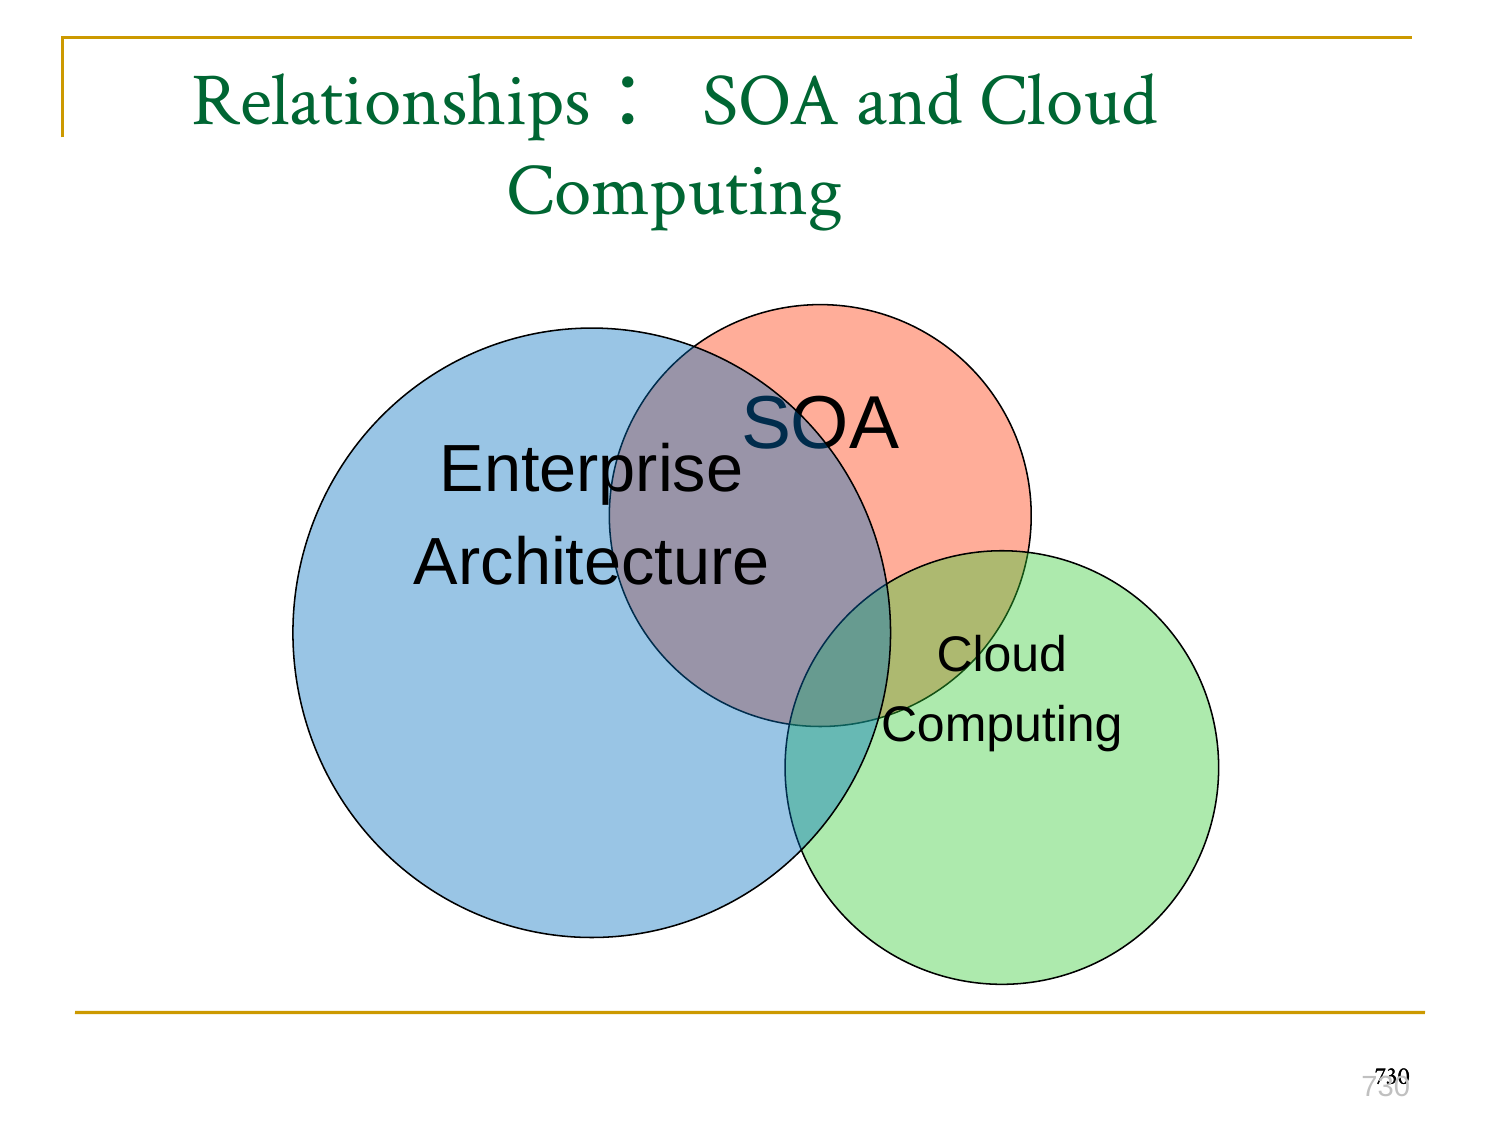

Relationships：SOA and Cloud Computing
SOA
Enterprise
Architecture
Cloud
Computing
730
730

730